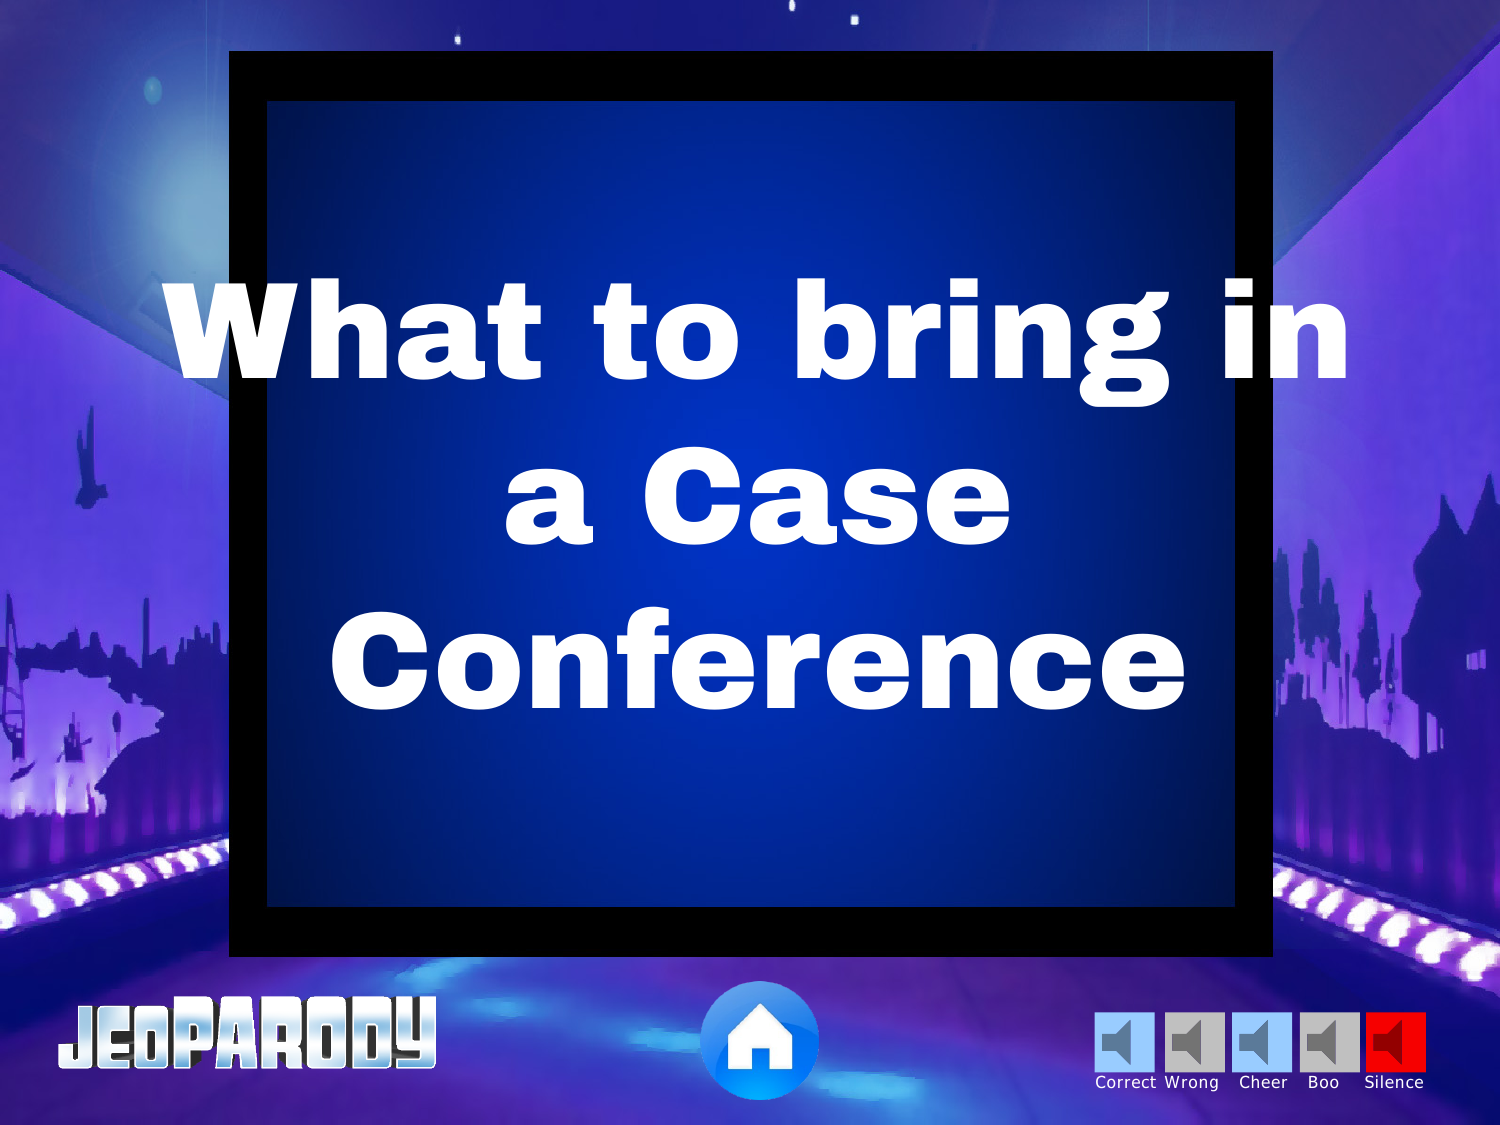

What to bring in a Case Conference